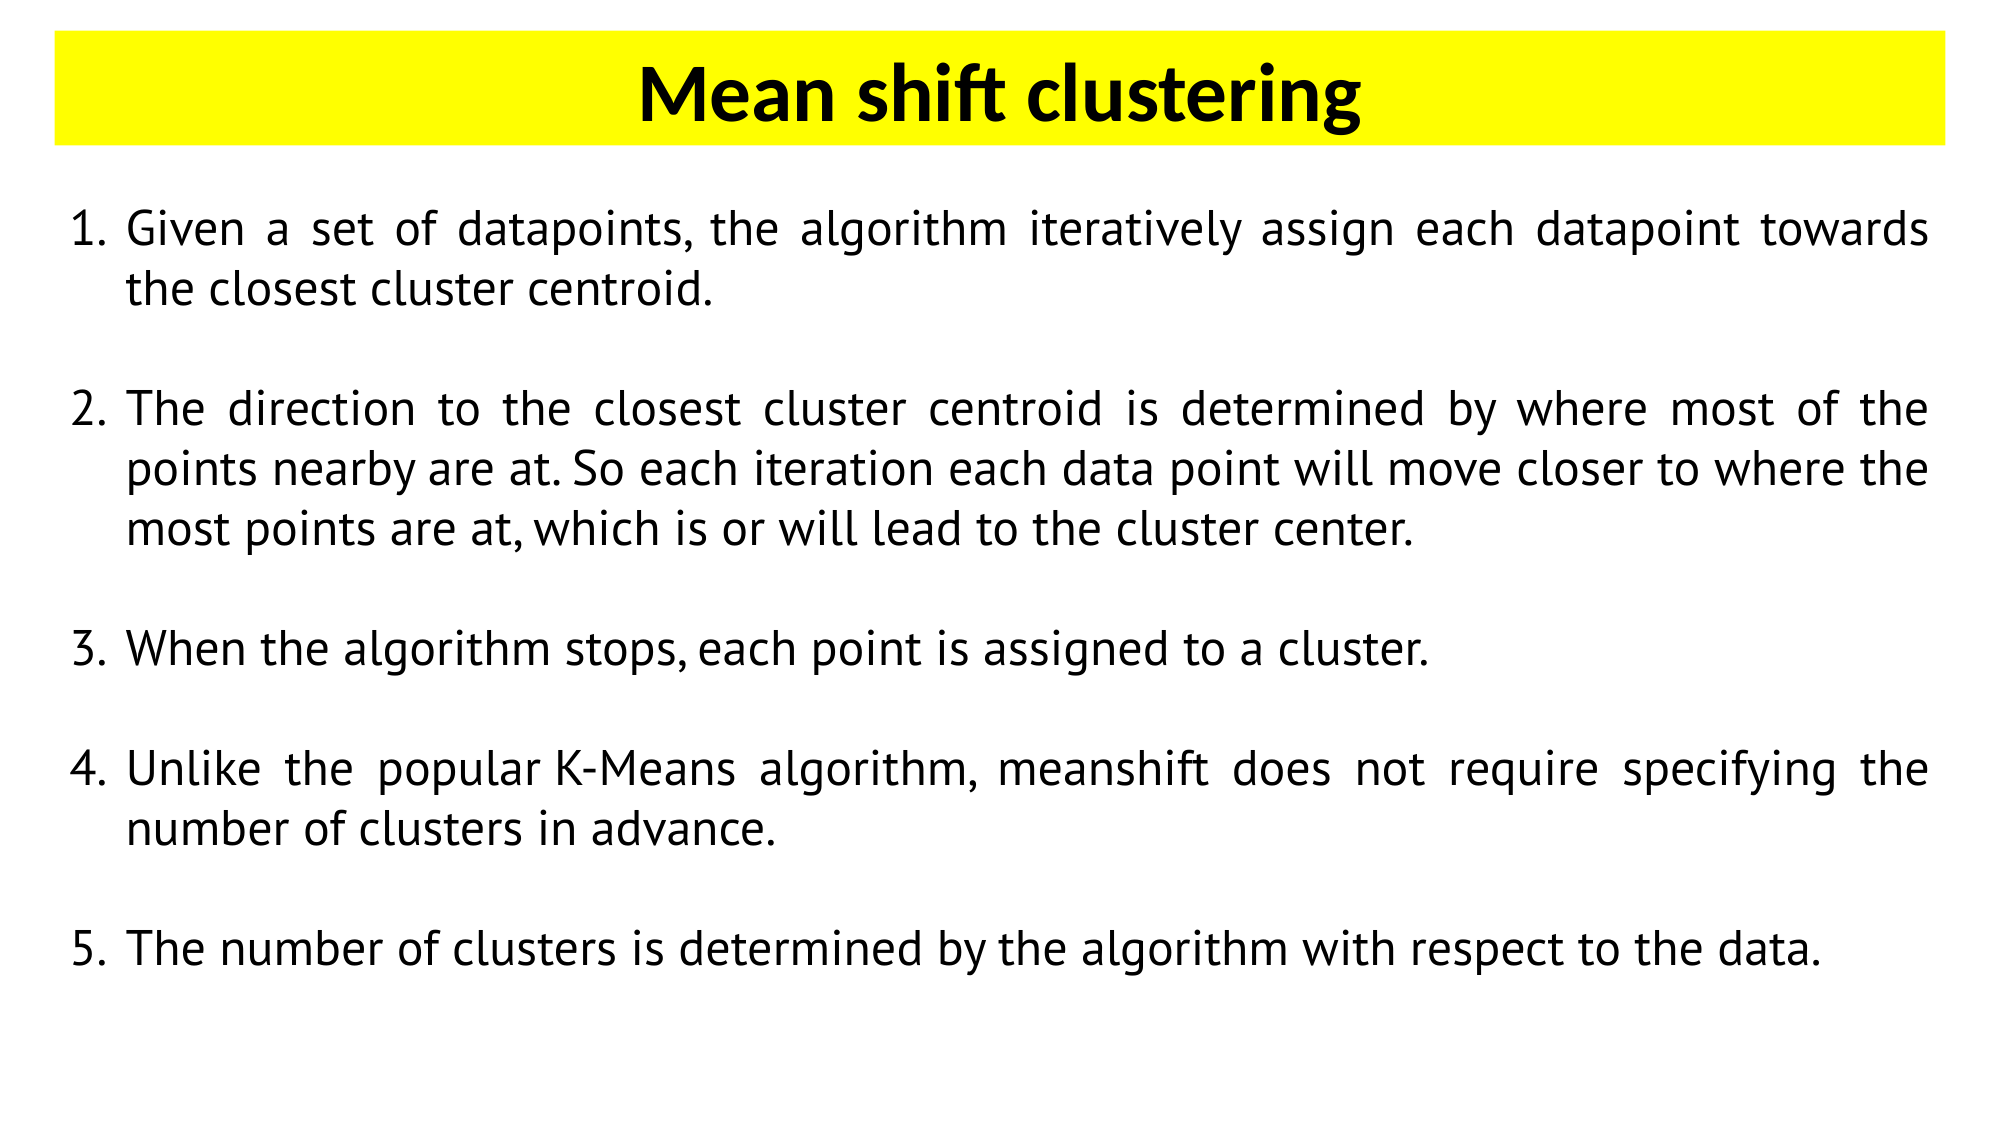

Mean shift clustering
Given a set of datapoints, the algorithm iteratively assign each datapoint towards the closest cluster centroid.

The direction to the closest cluster centroid is determined by where most of the points nearby are at. So each iteration each data point will move closer to where the most points are at, which is or will lead to the cluster center.

When the algorithm stops, each point is assigned to a cluster.

Unlike the popular K-Means algorithm, meanshift does not require specifying the number of clusters in advance.

The number of clusters is determined by the algorithm with respect to the data.